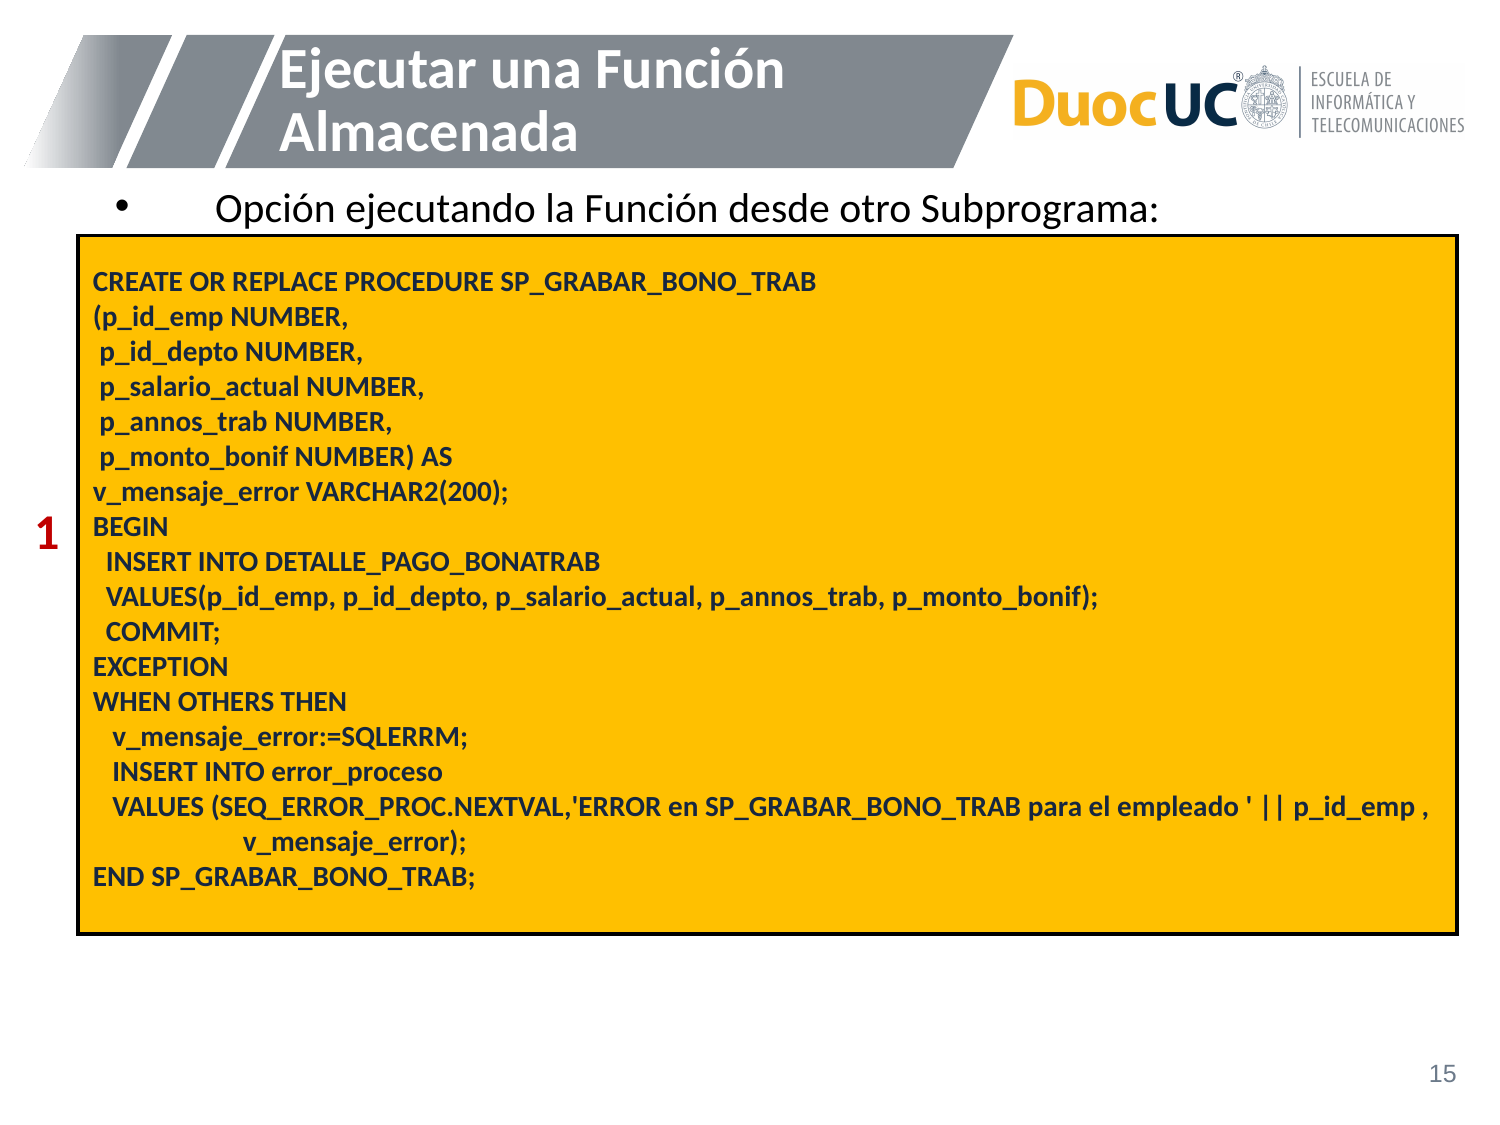

# Ejecutar una Función Almacenada
Opción ejecutando la Función desde otro Subprograma:

CREATE OR REPLACE PROCEDURE SP_GRABAR_BONO_TRAB
(p_id_emp NUMBER,
 p_id_depto NUMBER,
 p_salario_actual NUMBER,
 p_annos_trab NUMBER,
 p_monto_bonif NUMBER) AS
v_mensaje_error VARCHAR2(200);
BEGIN
  INSERT INTO DETALLE_PAGO_BONATRAB
  VALUES(p_id_emp, p_id_depto, p_salario_actual, p_annos_trab, p_monto_bonif);
  COMMIT;
EXCEPTION
WHEN OTHERS THEN
   v_mensaje_error:=SQLERRM;
   INSERT INTO error_proceso
   VALUES (SEQ_ERROR_PROC.NEXTVAL,'ERROR en SP_GRABAR_BONO_TRAB para el empleado ' || p_id_emp ,         	v_mensaje_error);
END SP_GRABAR_BONO_TRAB;

1